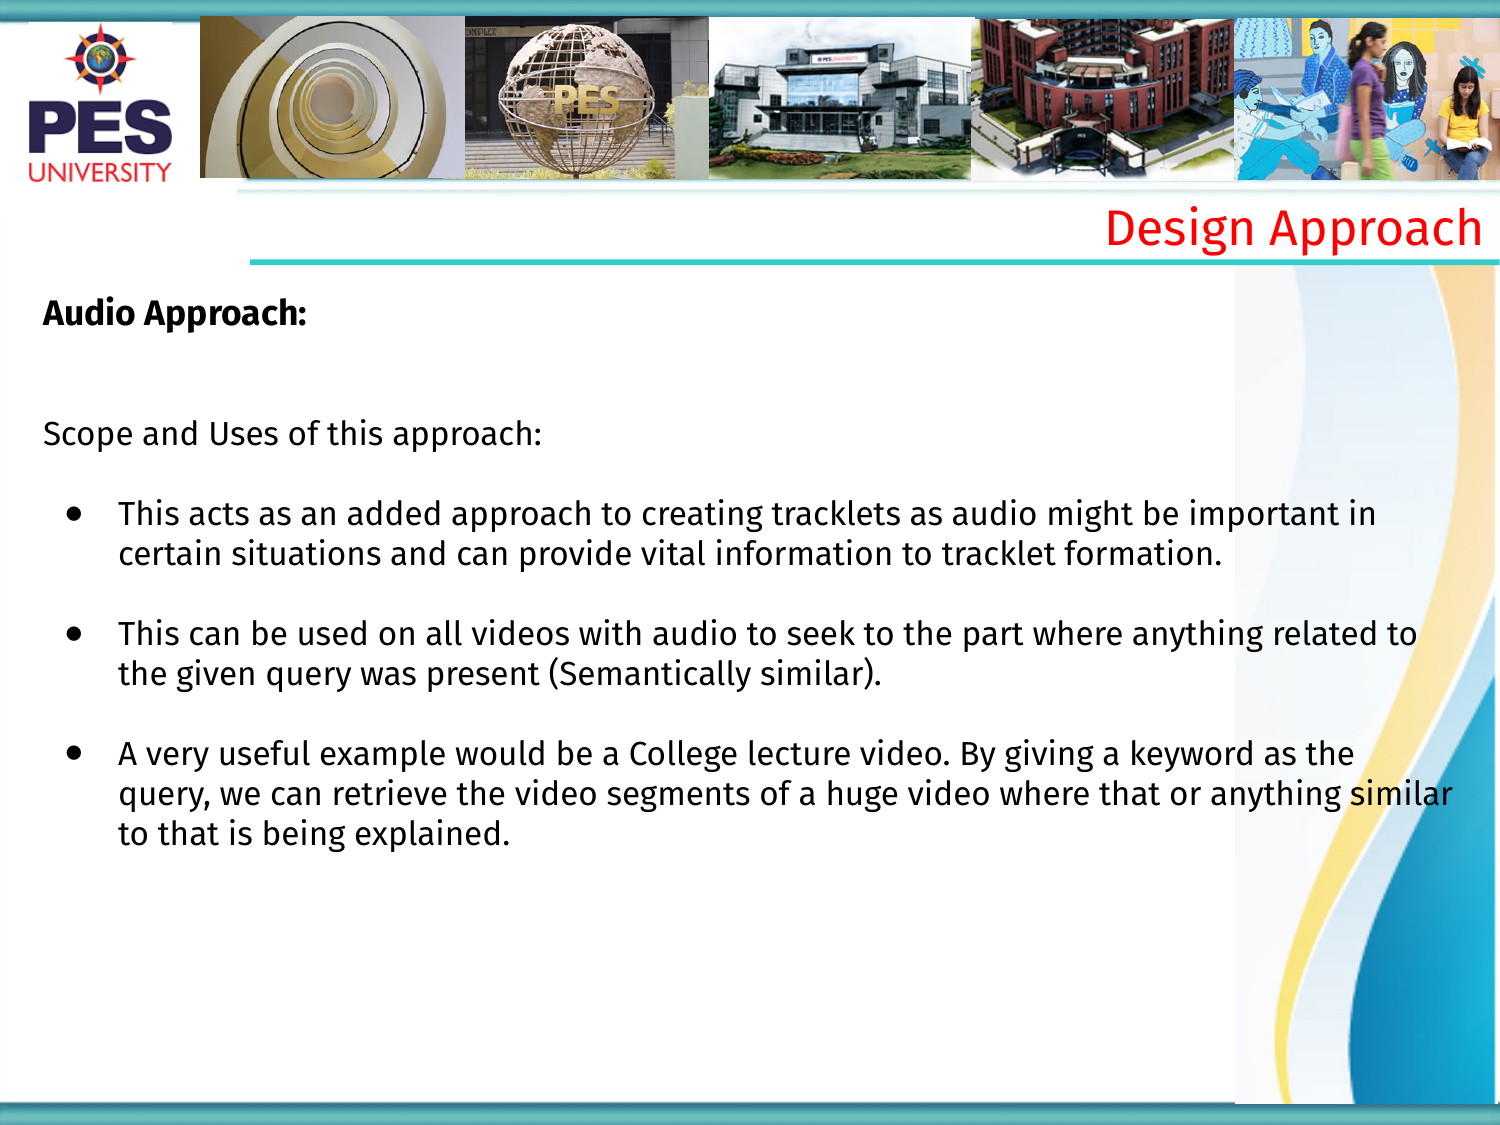

Design Approach

Audio Approach:

Scope and Uses of this approach:

This acts as an added approach to creating tracklets as audio might be important in certain situations and can provide vital information to tracklet formation.

This can be used on all videos with audio to seek to the part where anything related to the given query was present (Semantically similar).

A very useful example would be a College lecture video. By giving a keyword as the query, we can retrieve the video segments of a huge video where that or anything similar to that is being explained.